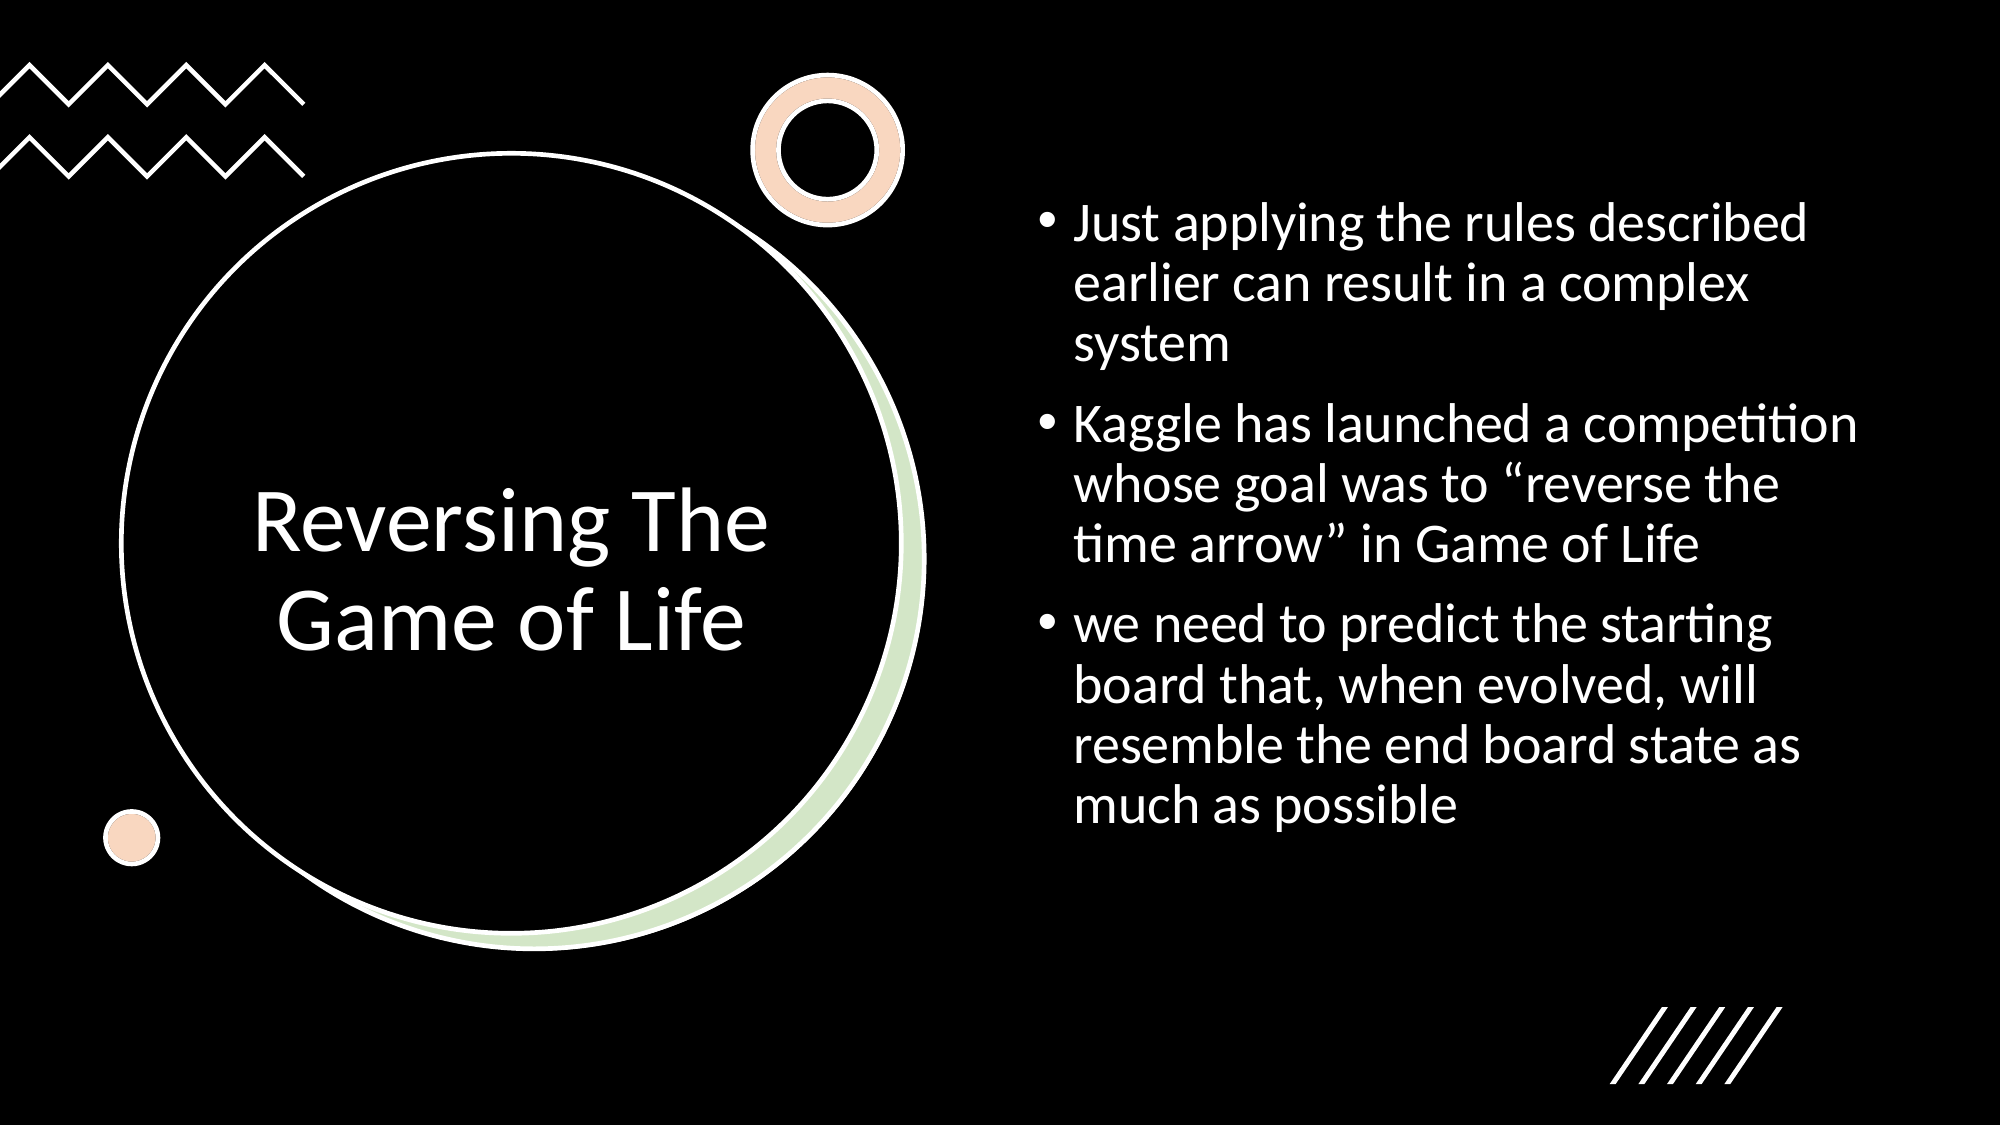

Just applying the rules described earlier can result in a complex system
Kaggle has launched a competition whose goal was to “reverse the time arrow” in Game of Life
we need to predict the starting board that, when evolved, will resemble the end board state as much as possible
# Reversing The Game of Life